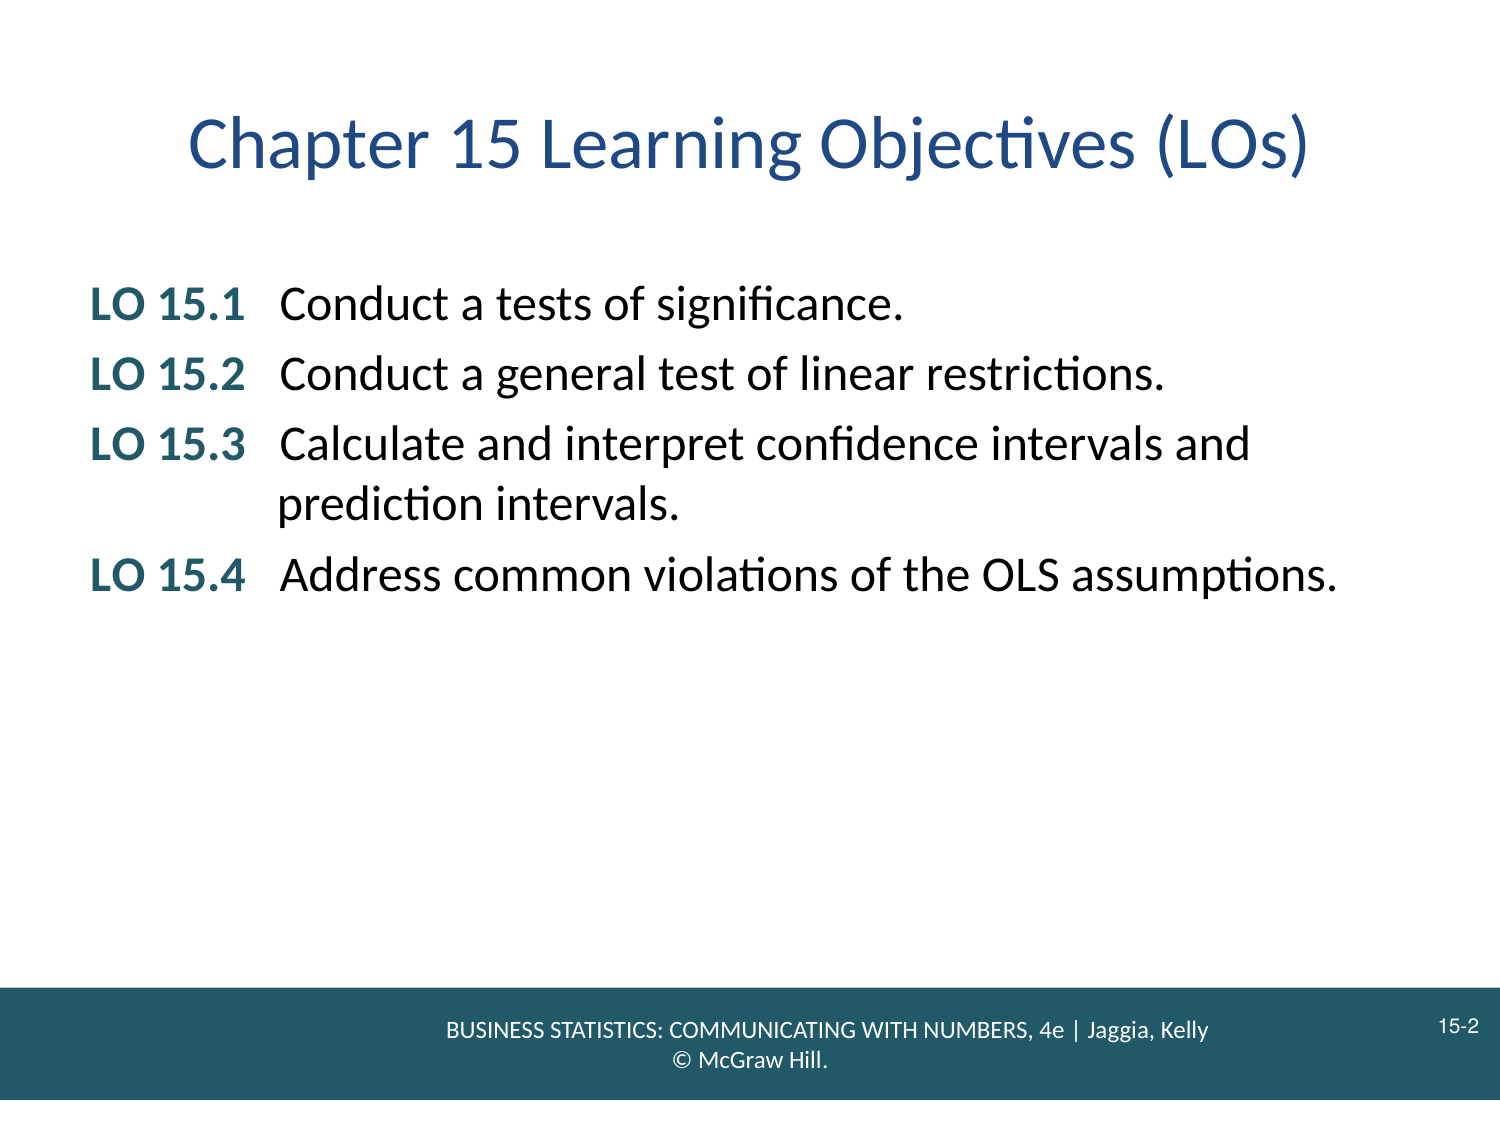

# Chapter 15 Learning Objectives (L Os)
L O 15.1   Conduct a tests of significance.
L O 15.2   Conduct a general test of linear restrictions.
L O 15.3   Calculate and interpret confidence intervals and prediction intervals.
L O 15.4   Address common violations of the O L S assumptions.